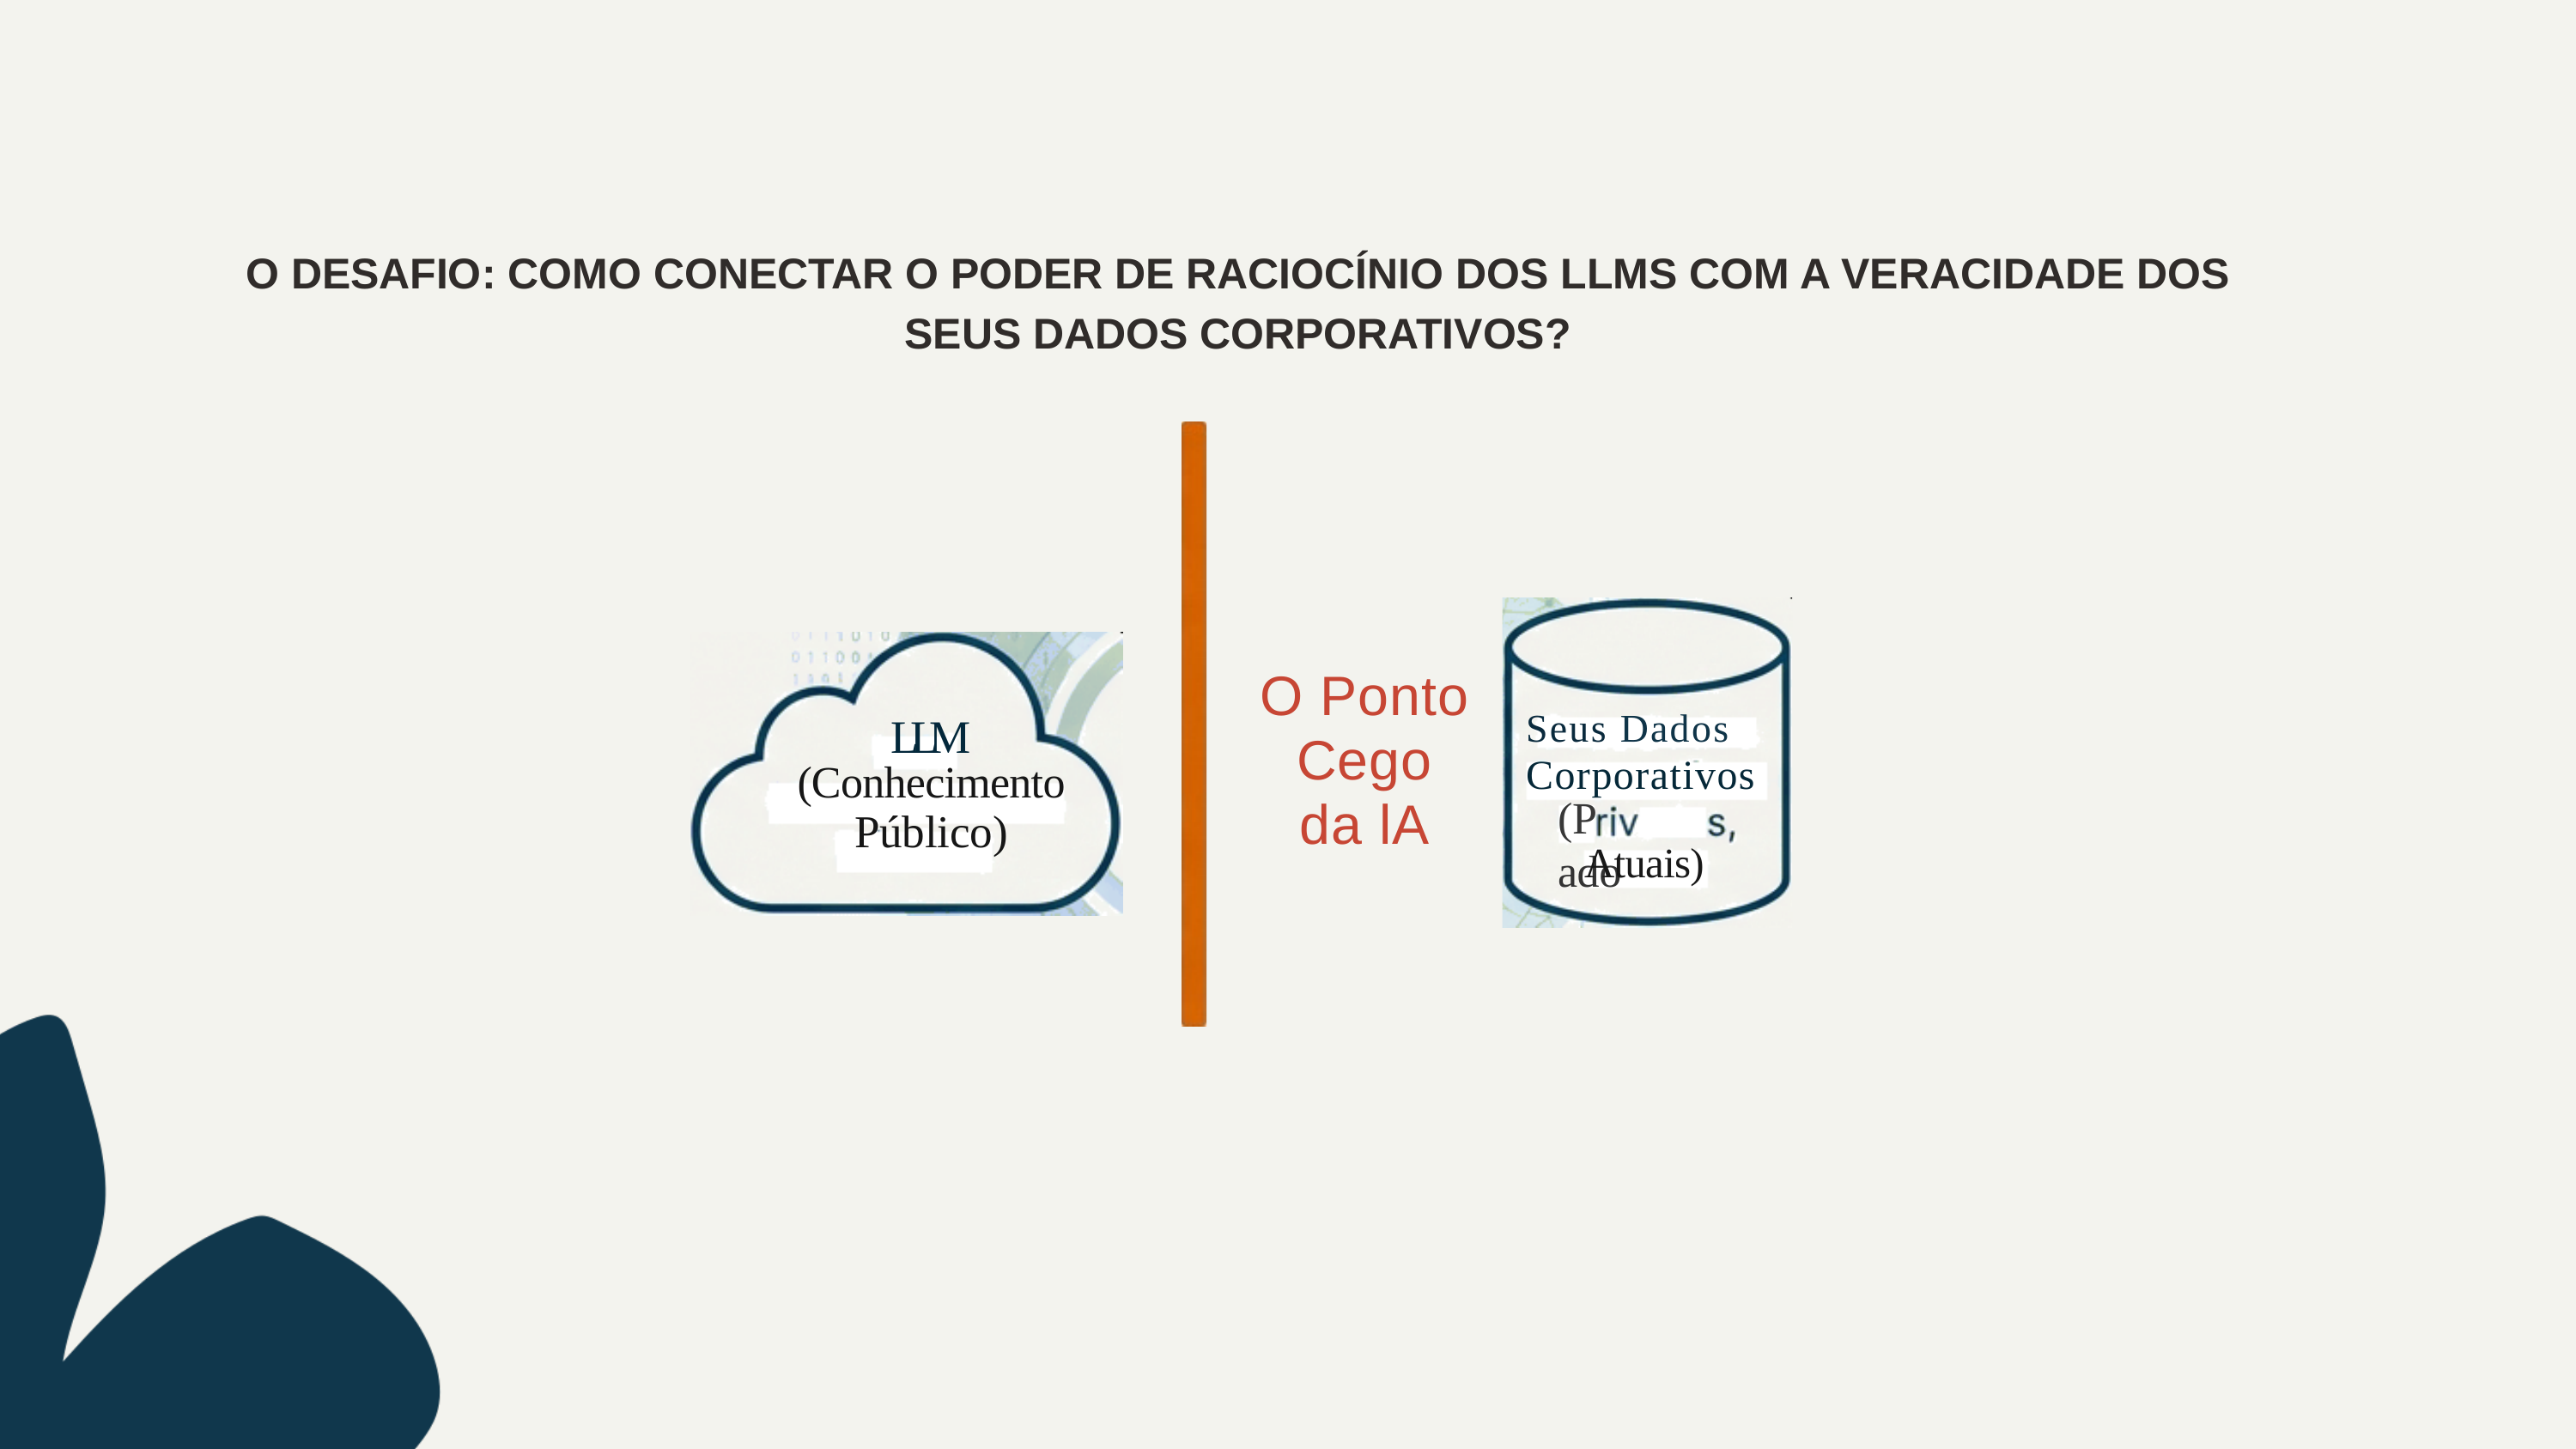

O DESAFIO: COMO CONECTAR O PODER DE RACIOCÍNIO DOS LLMS COM A VERACIDADE DOS SEUS DADOS CORPORATIVOS?

O Ponto Cego da lA
Seus Dados
Corporativos
LLM
(Conhecimento
Público)
(P	ado
Atuais)